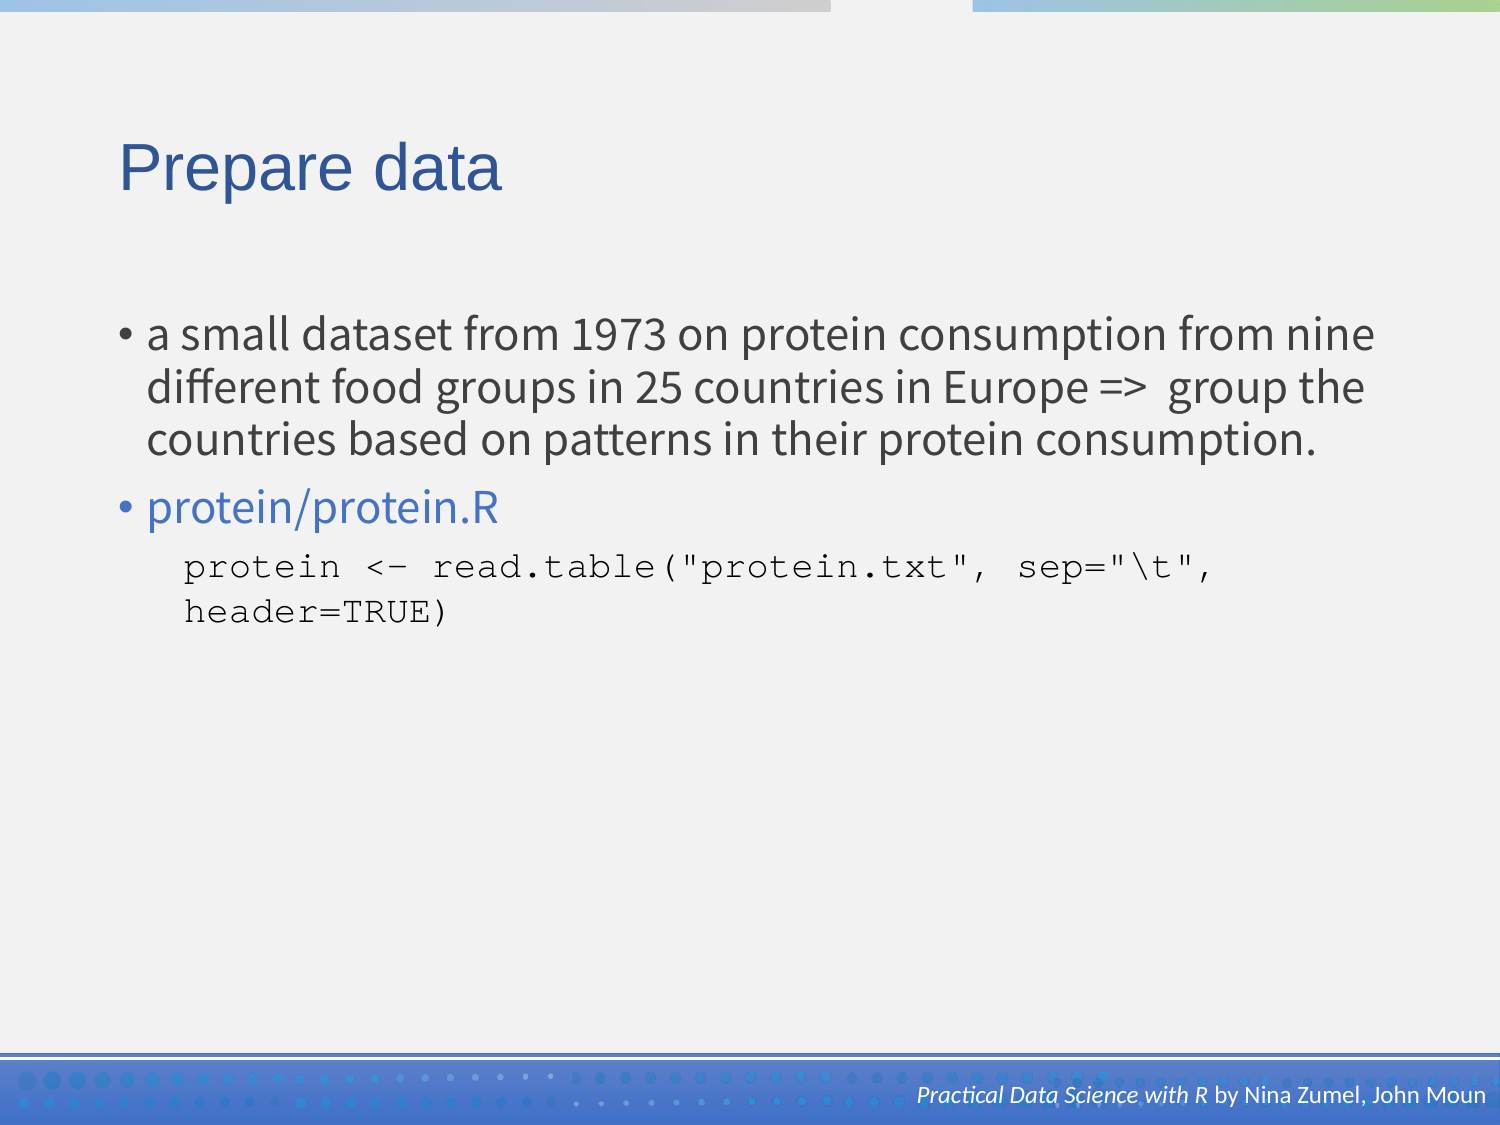

# Prepare data
a small dataset from 1973 on protein consumption from nine different food groups in 25 countries in Europe =>  group the countries based on patterns in their protein consumption.
protein/protein.R
protein <- read.table("protein.txt", sep="\t", header=TRUE)

Practical Data Science with R by Nina Zumel, John Moun